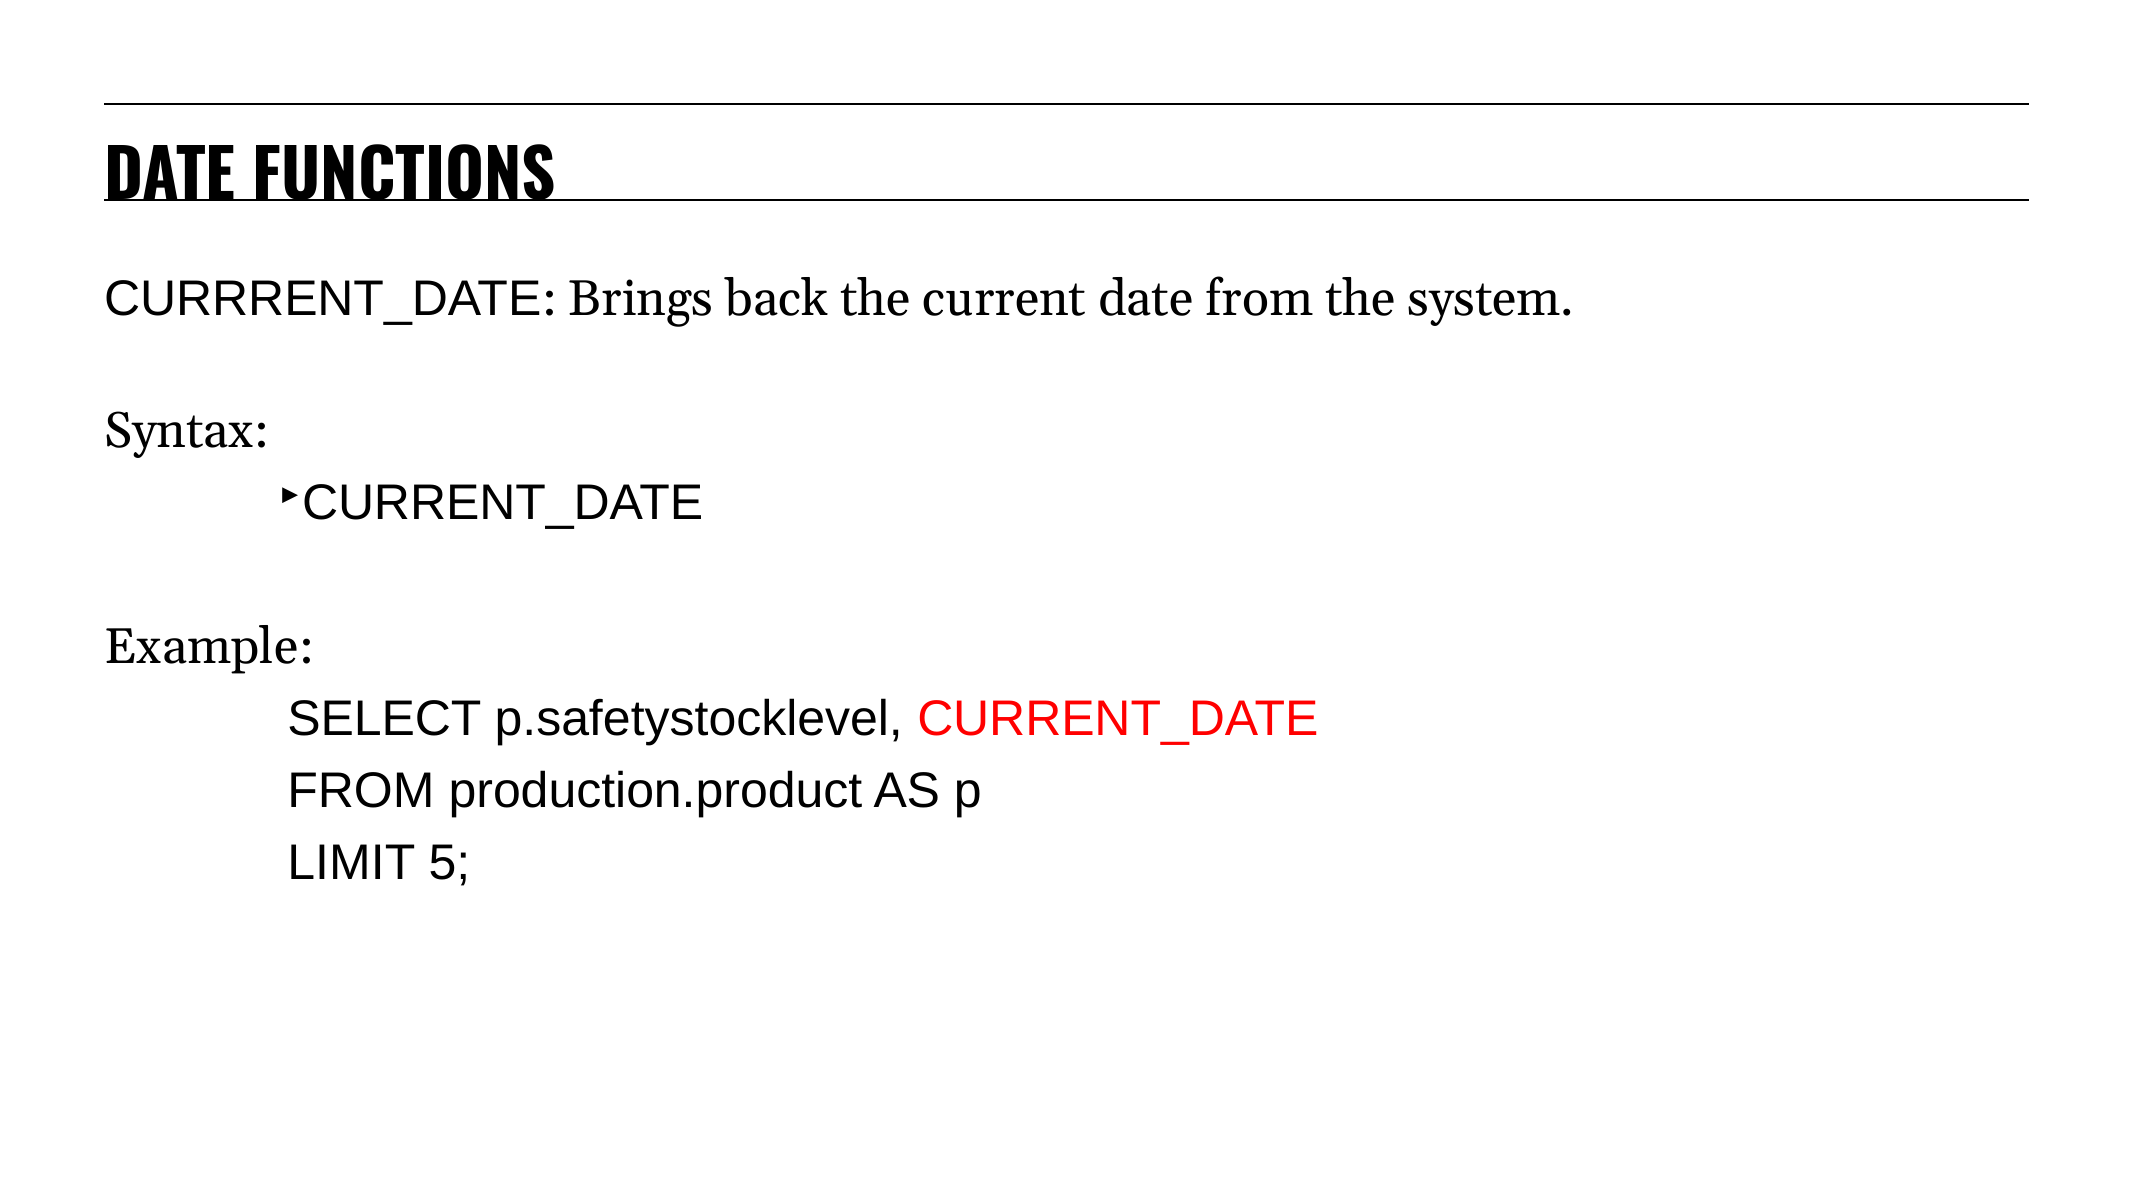

DATE FUNCTIONS
CURRRENT_DATE: Brings back the current date from the system.
Syntax:
CURRENT_DATE
Example:
SELECT p.safetystocklevel, CURRENT_DATE
FROM production.product AS p
LIMIT 5;